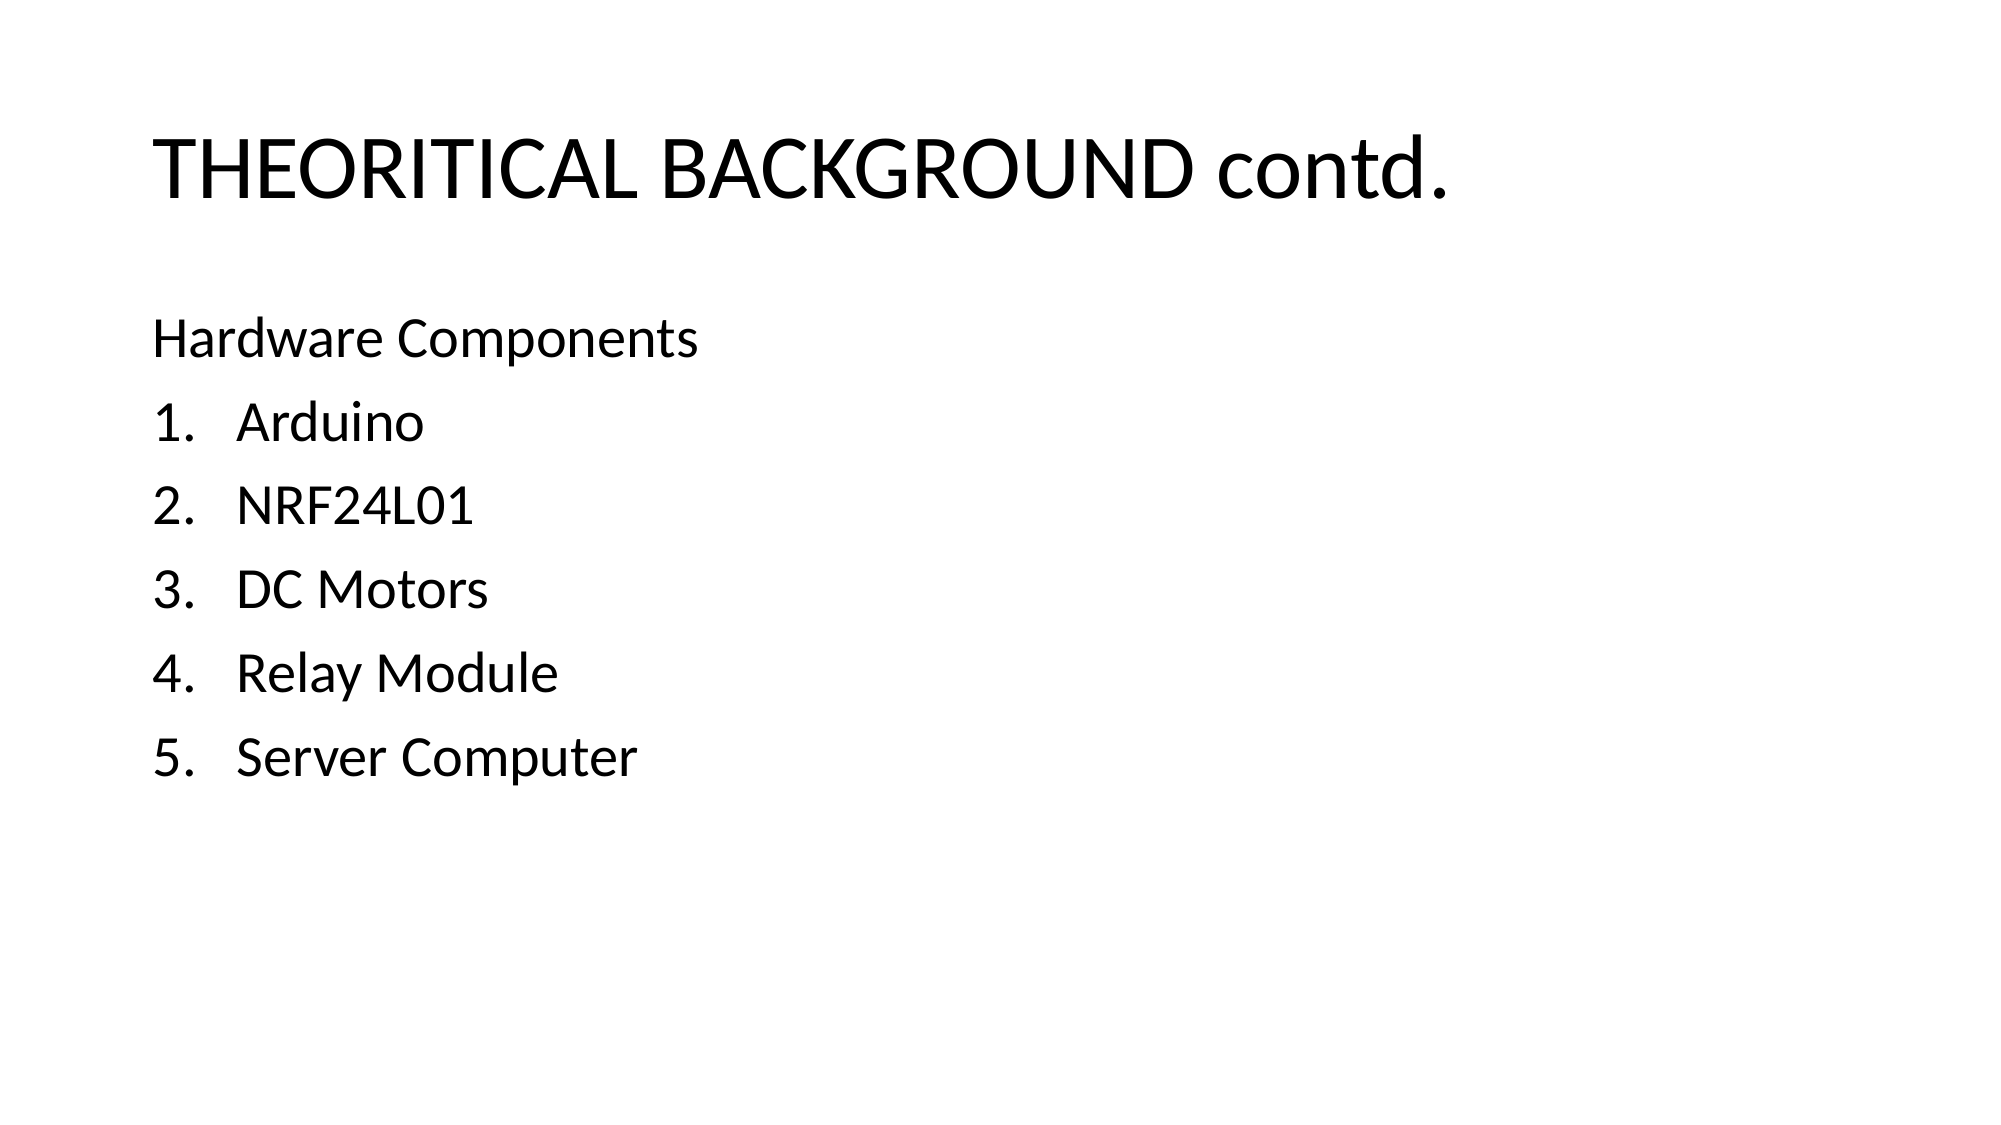

# THEORITICAL BACKGROUND contd.
Hardware Components
Arduino
NRF24L01
DC Motors
Relay Module
Server Computer